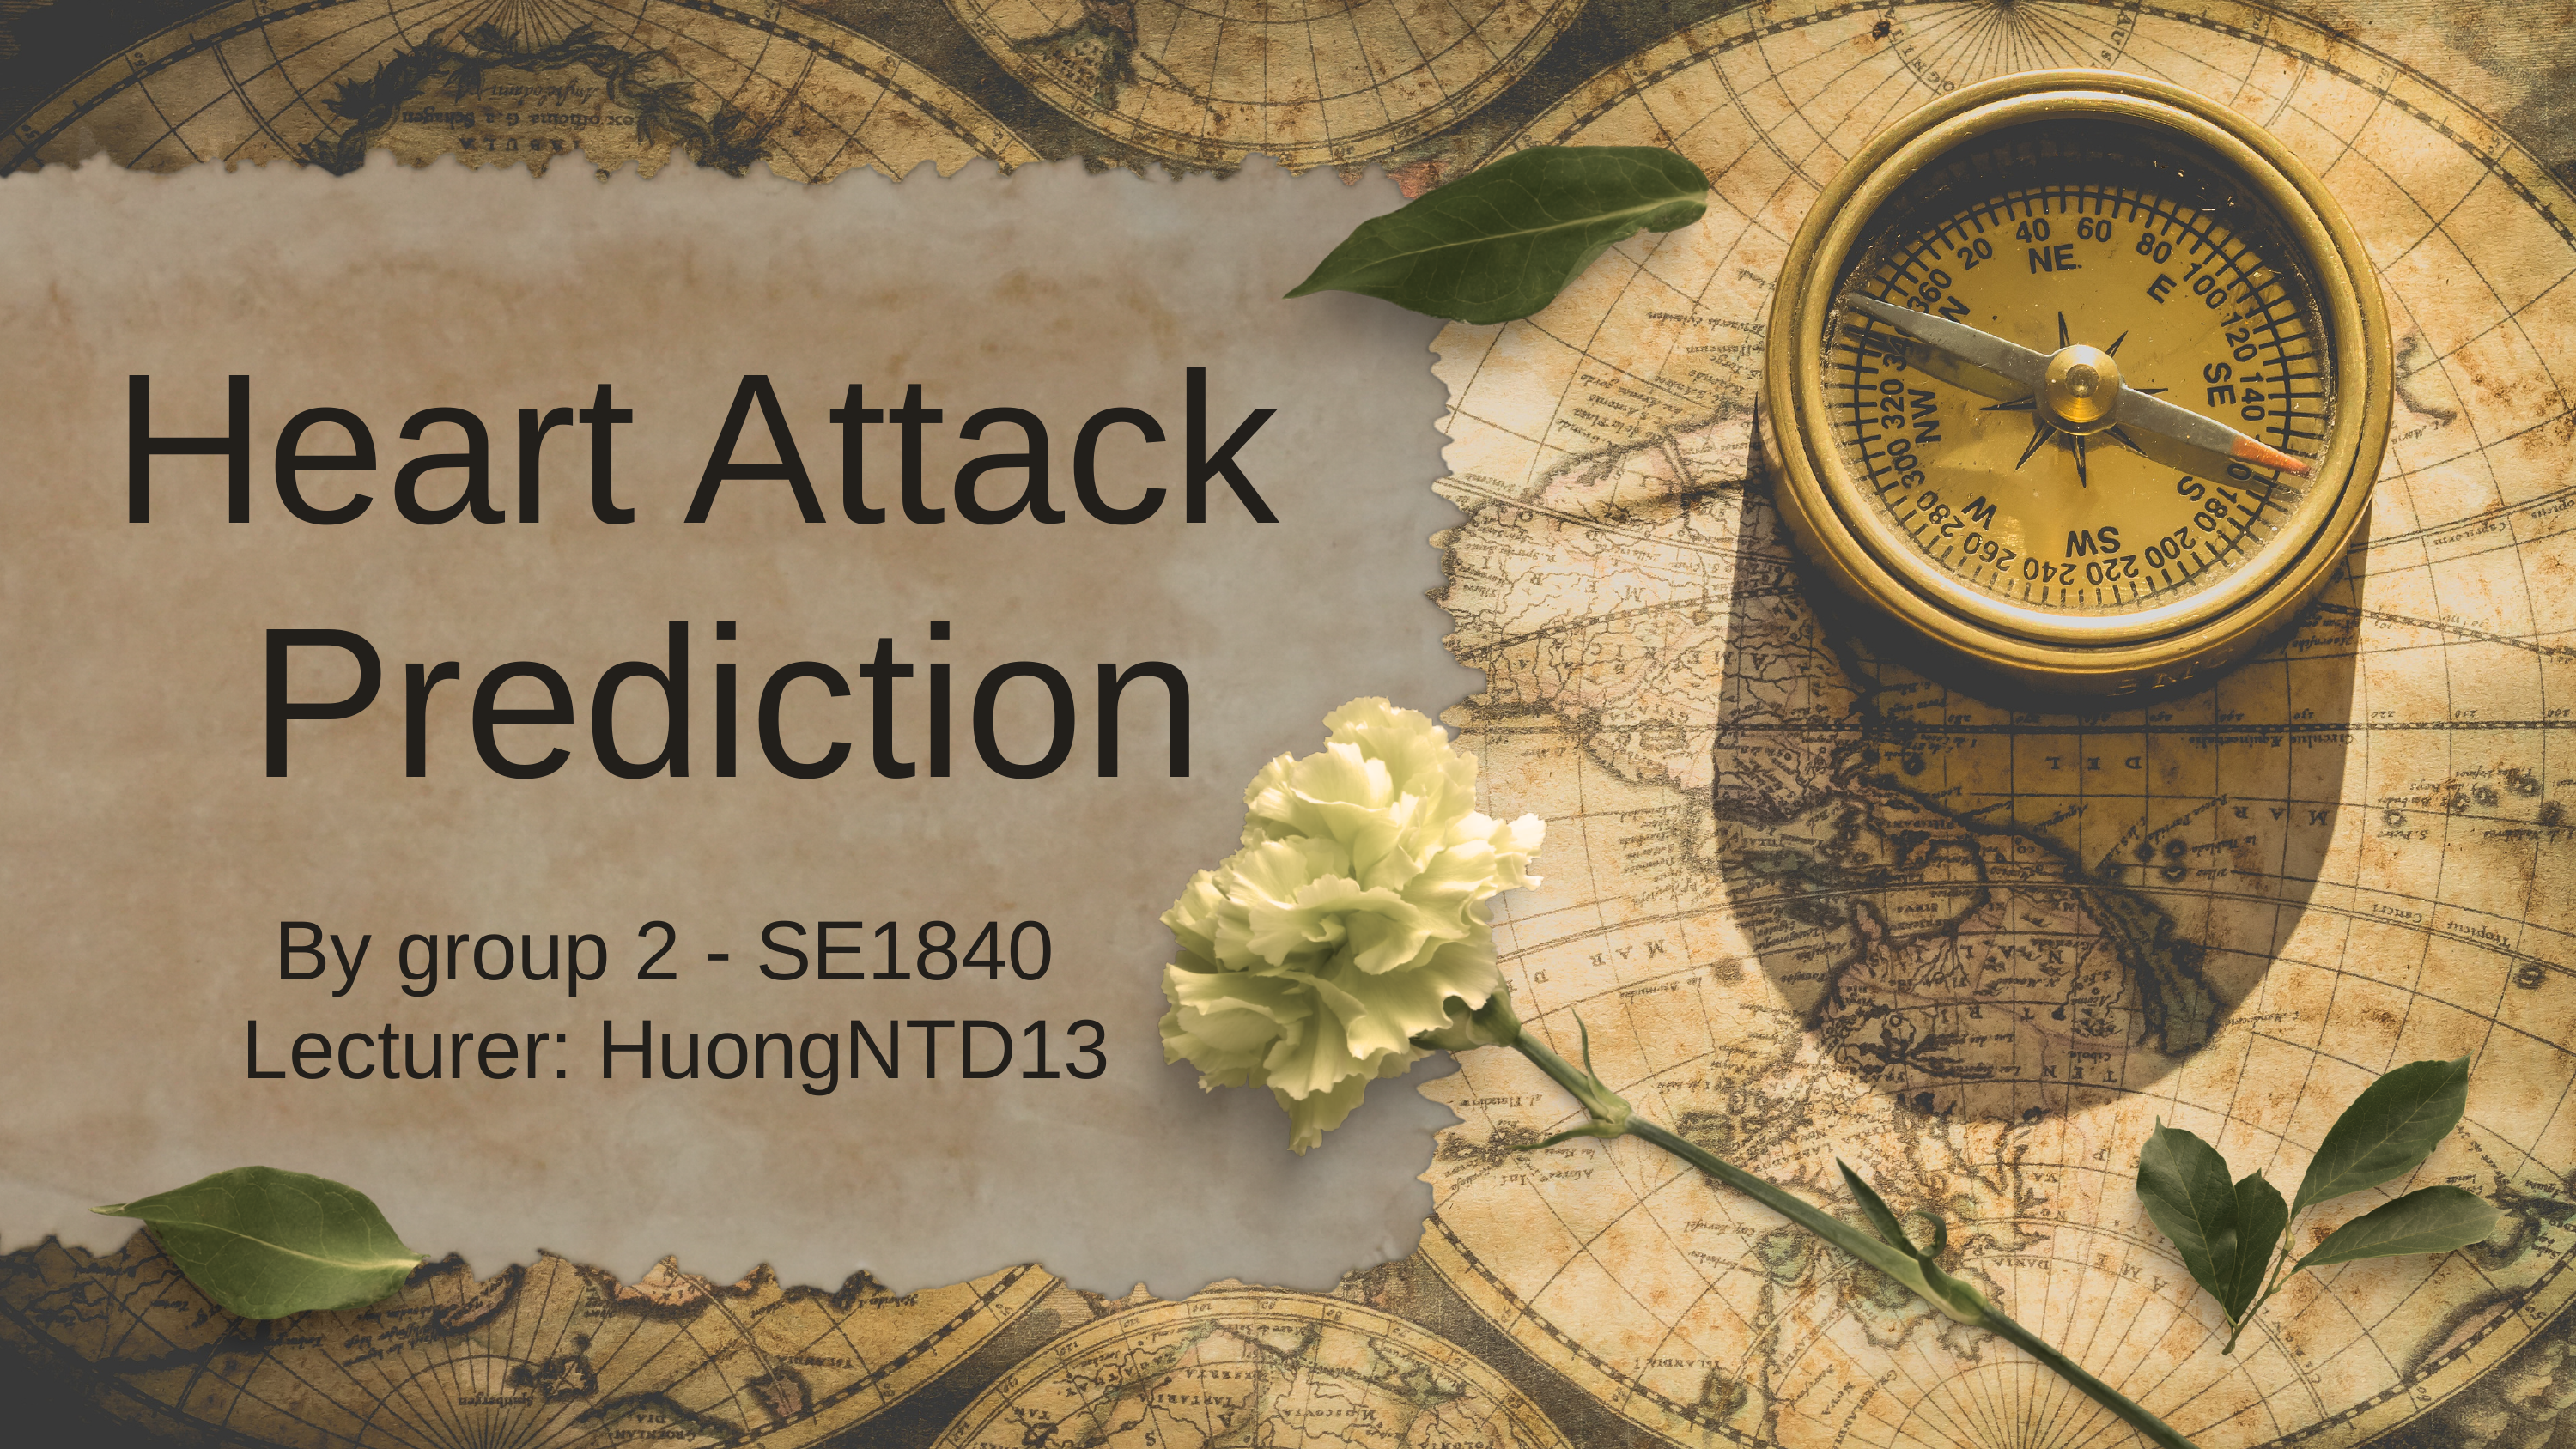

Heart Attack
Prediction

By group 2 - SE1840
 Lecturer: HuongNTD13